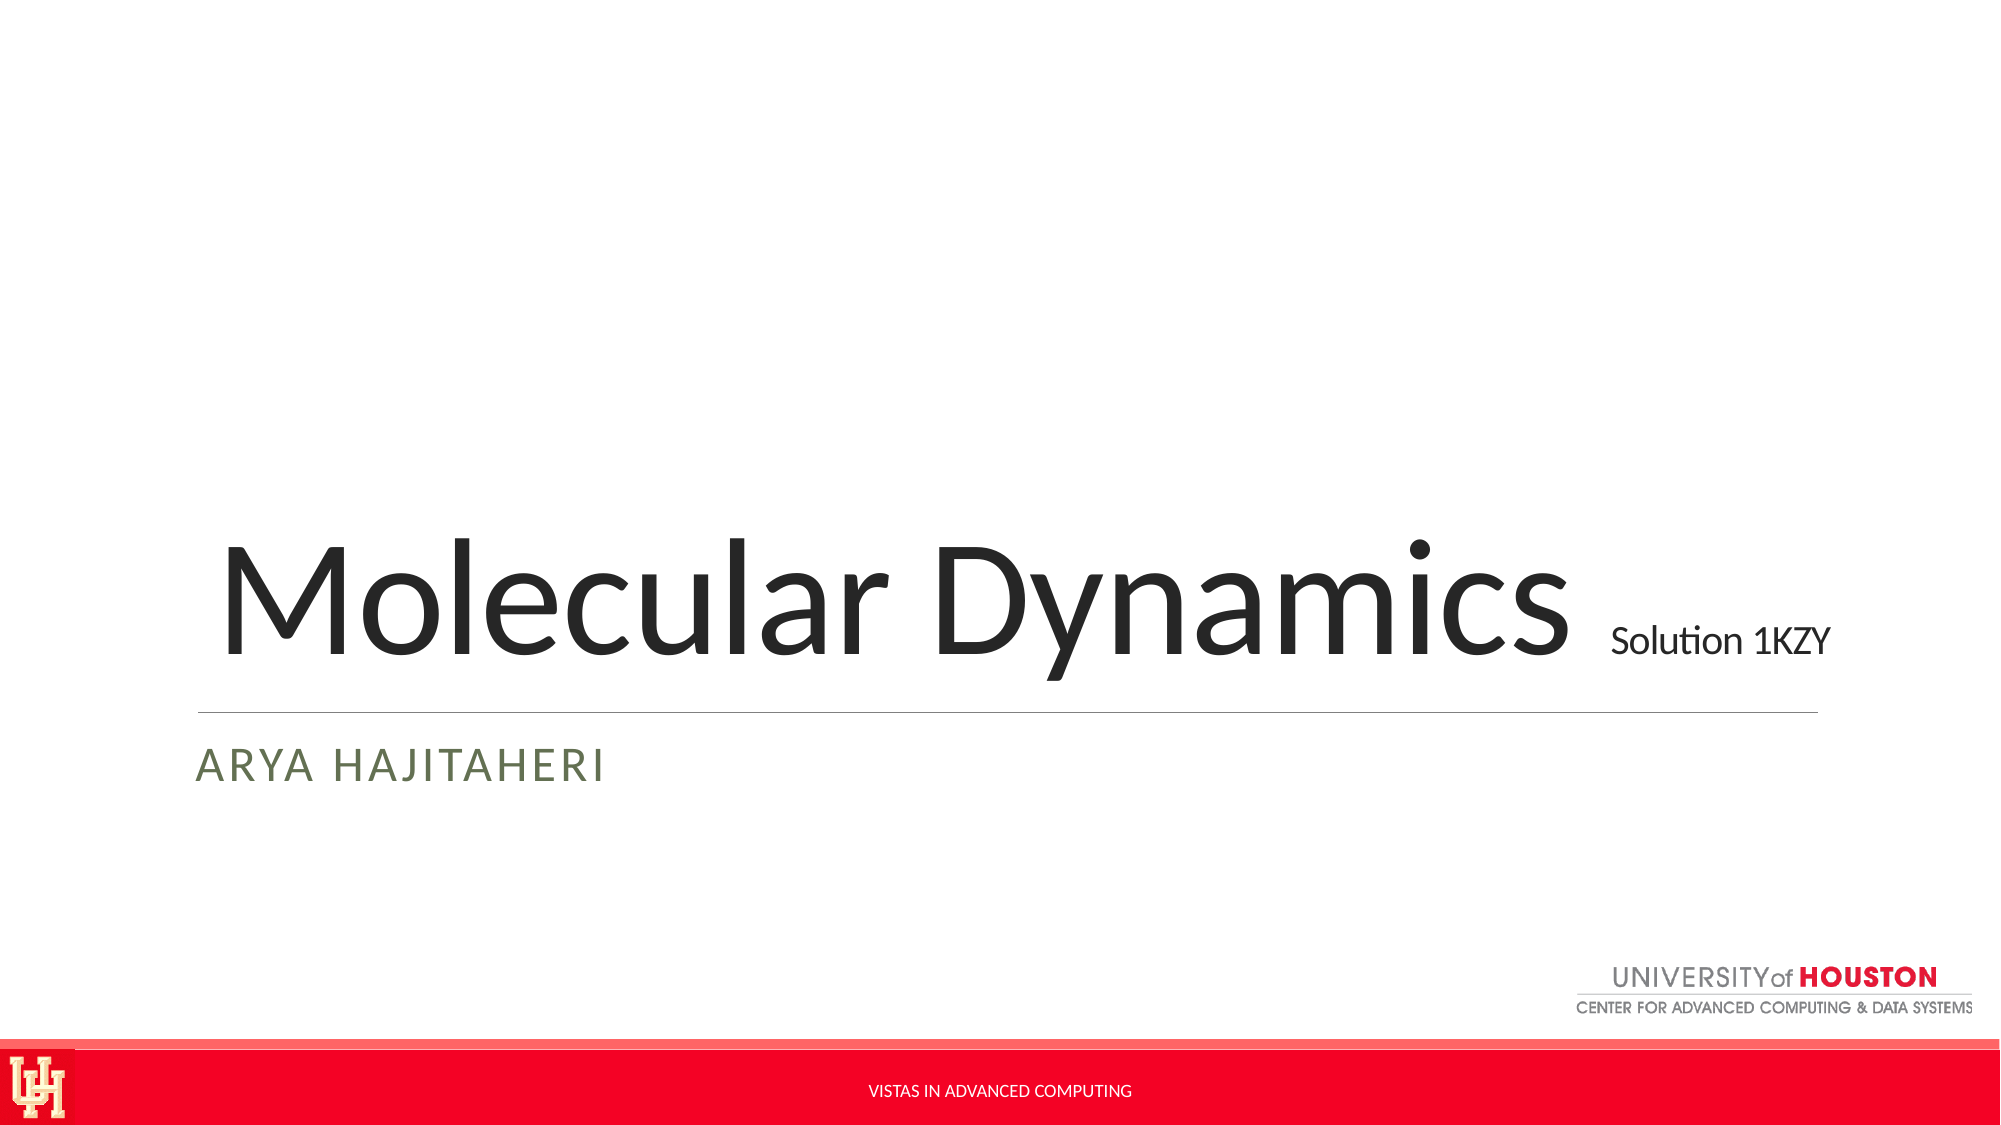

# Molecular Dynamics Solution 1KZY
Arya HajiTaheri
Vistas in Advanced Computing